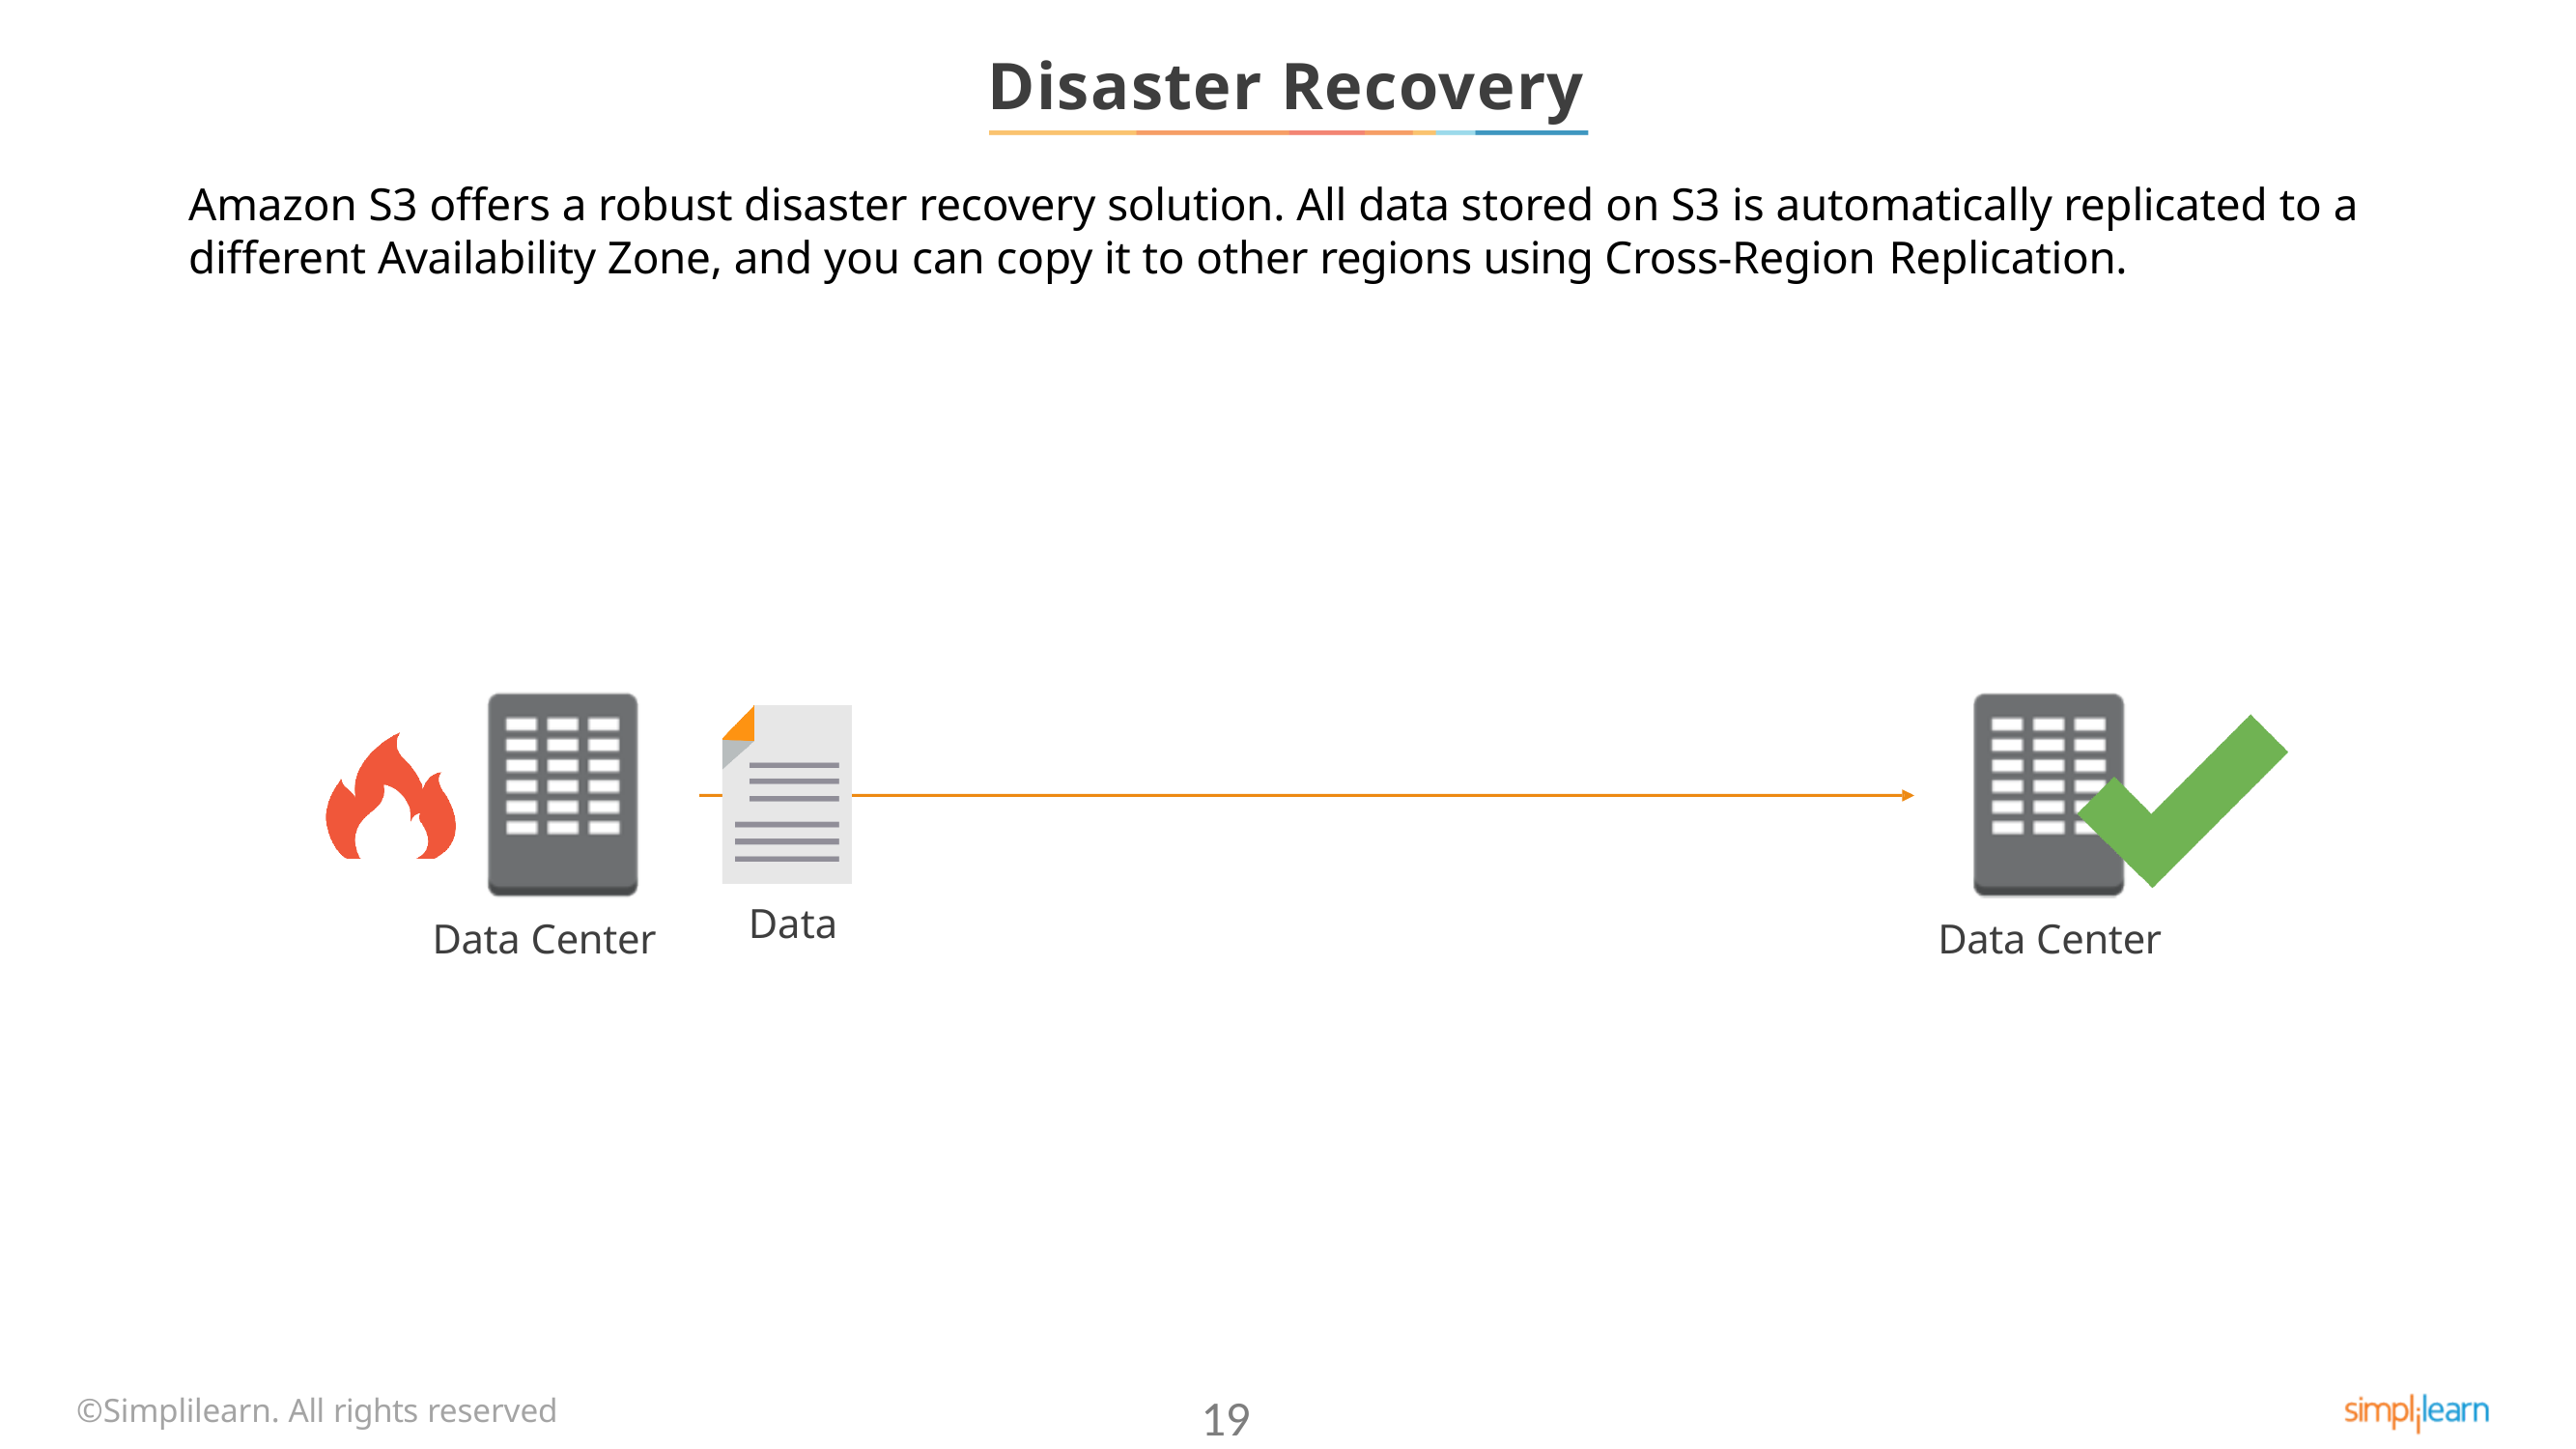

# Disaster Recovery

Amazon S3 offers a robust disaster recovery solution. All data stored on S3 is automatically replicated to a
different Availability Zone, and you can copy it to other regions using Cross-Region Replication.

Data
Data Center
Data Center
©Simplilearn. All rights reserved
19